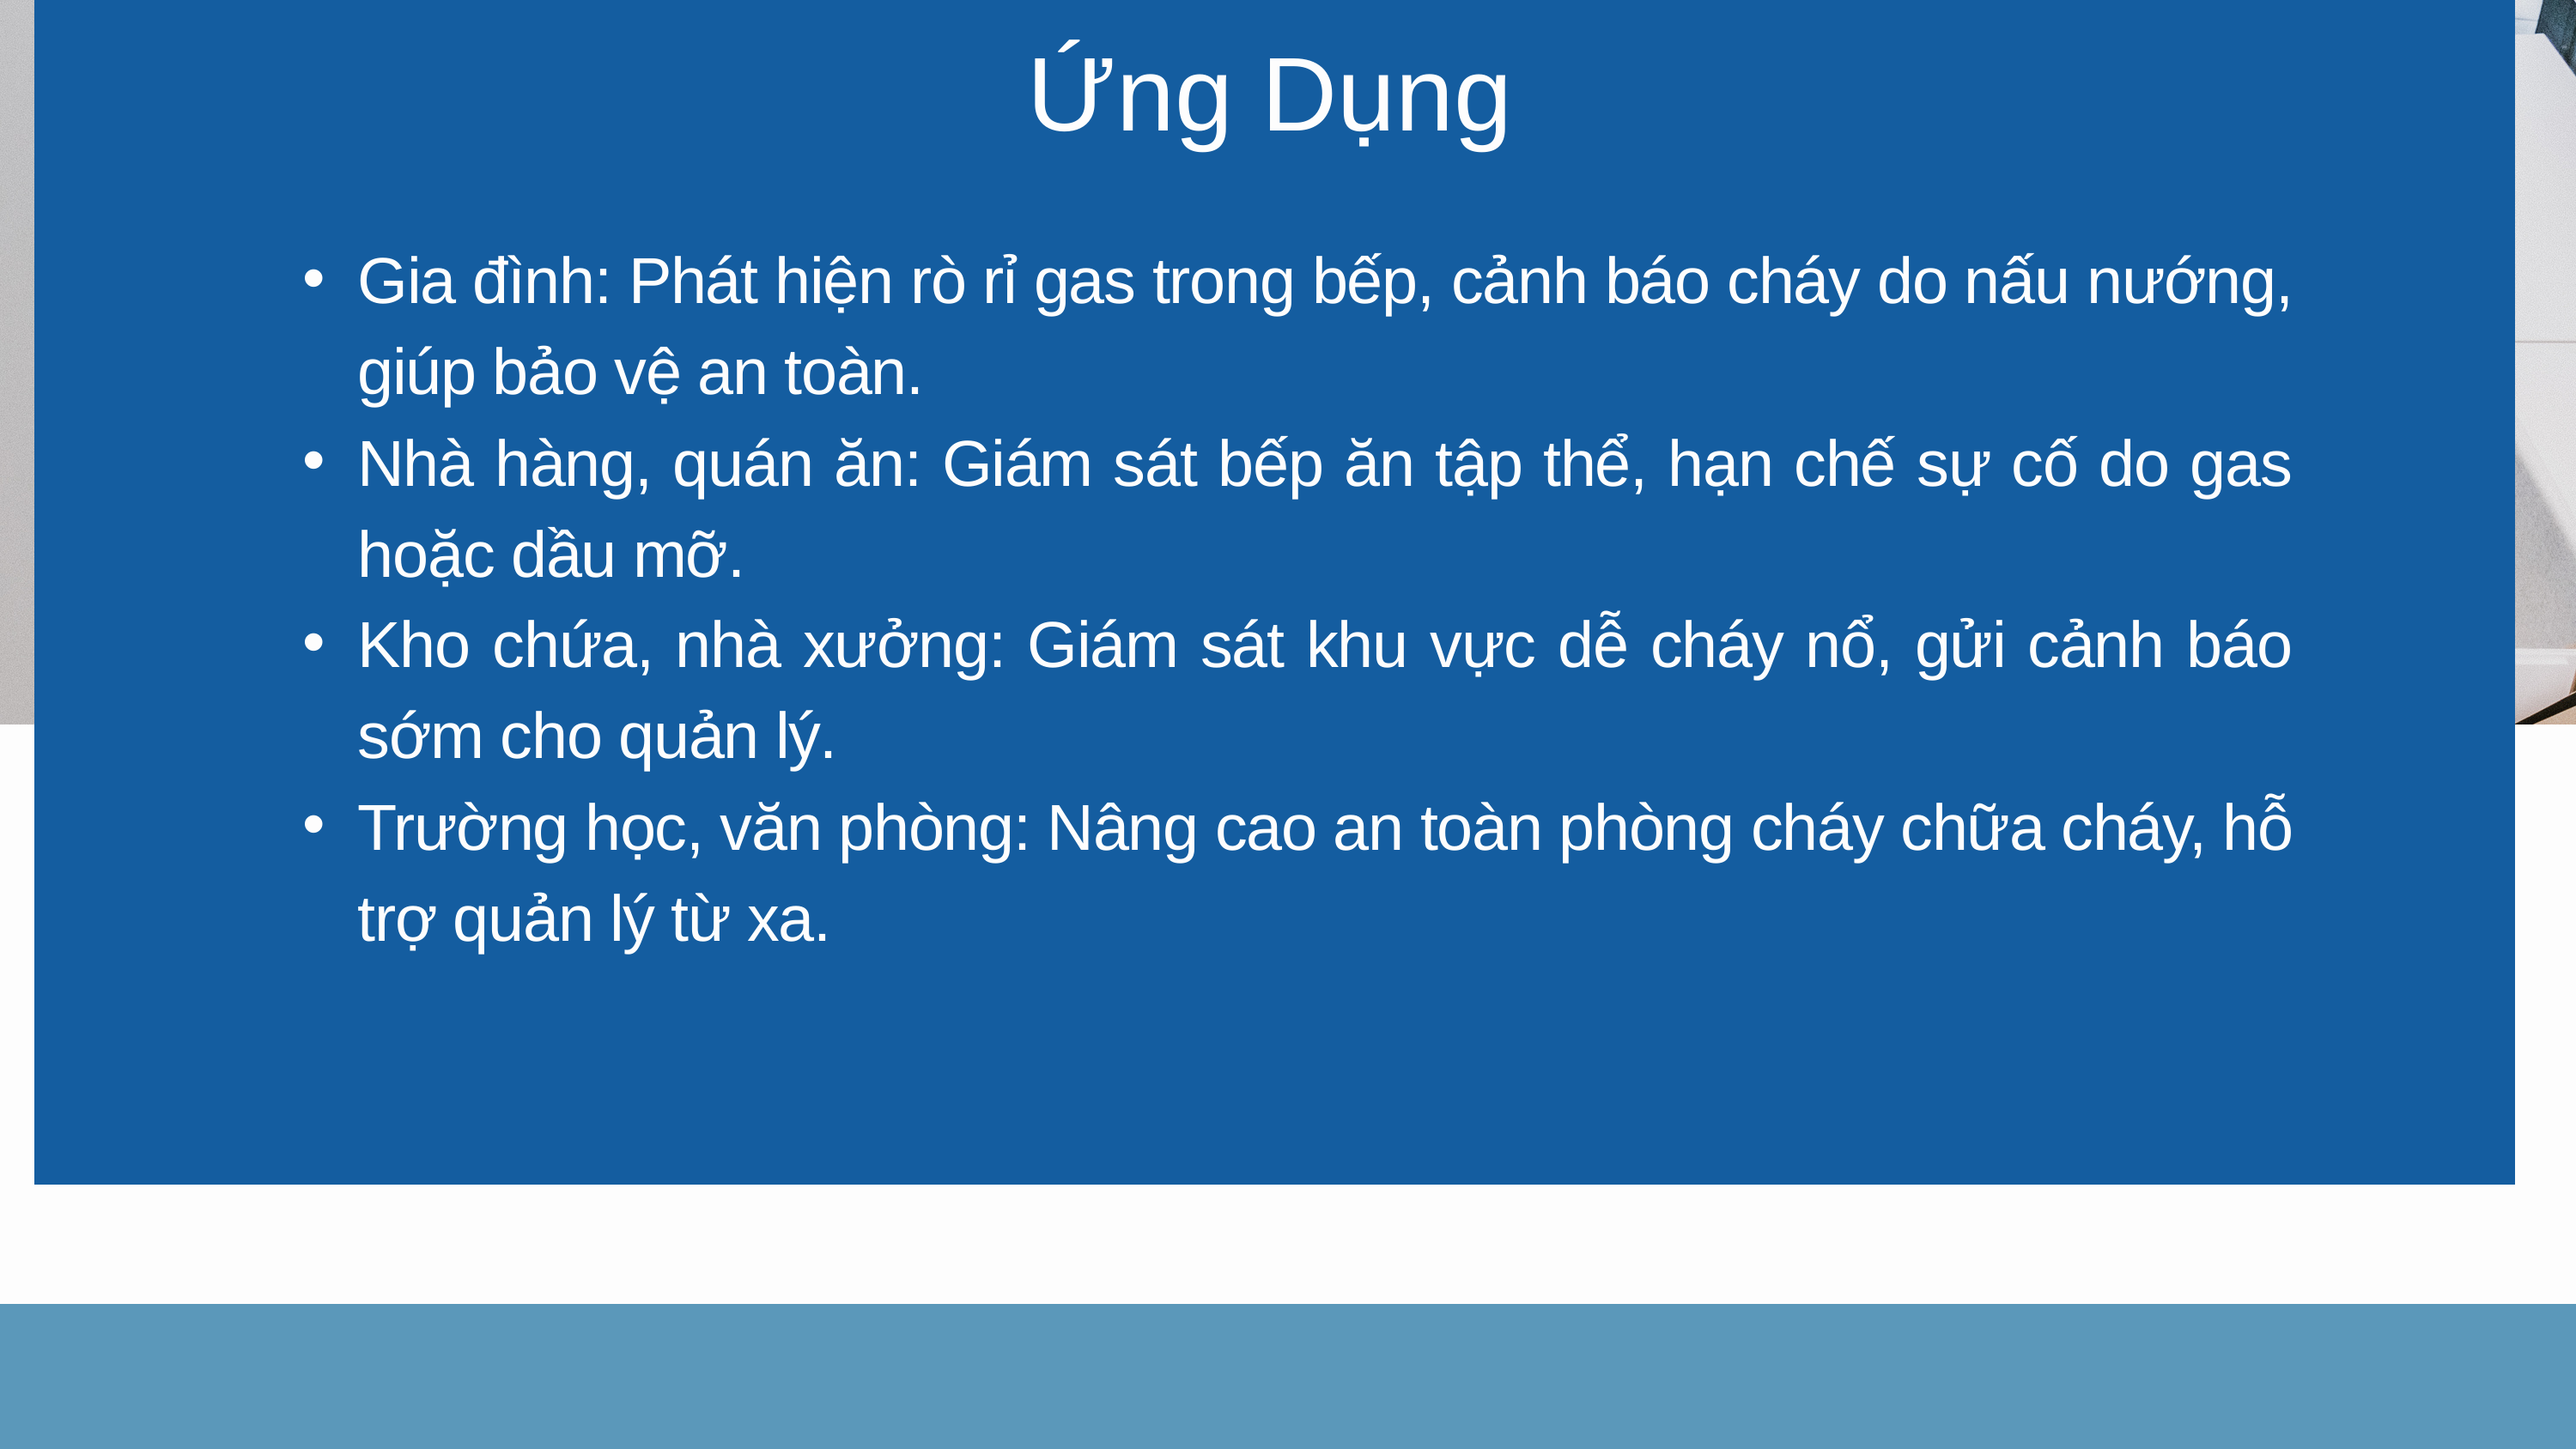

Ứng Dụng
Gia đình: Phát hiện rò rỉ gas trong bếp, cảnh báo cháy do nấu nướng, giúp bảo vệ an toàn.
Nhà hàng, quán ăn: Giám sát bếp ăn tập thể, hạn chế sự cố do gas hoặc dầu mỡ.
Kho chứa, nhà xưởng: Giám sát khu vực dễ cháy nổ, gửi cảnh báo sớm cho quản lý.
Trường học, văn phòng: Nâng cao an toàn phòng cháy chữa cháy, hỗ trợ quản lý từ xa.